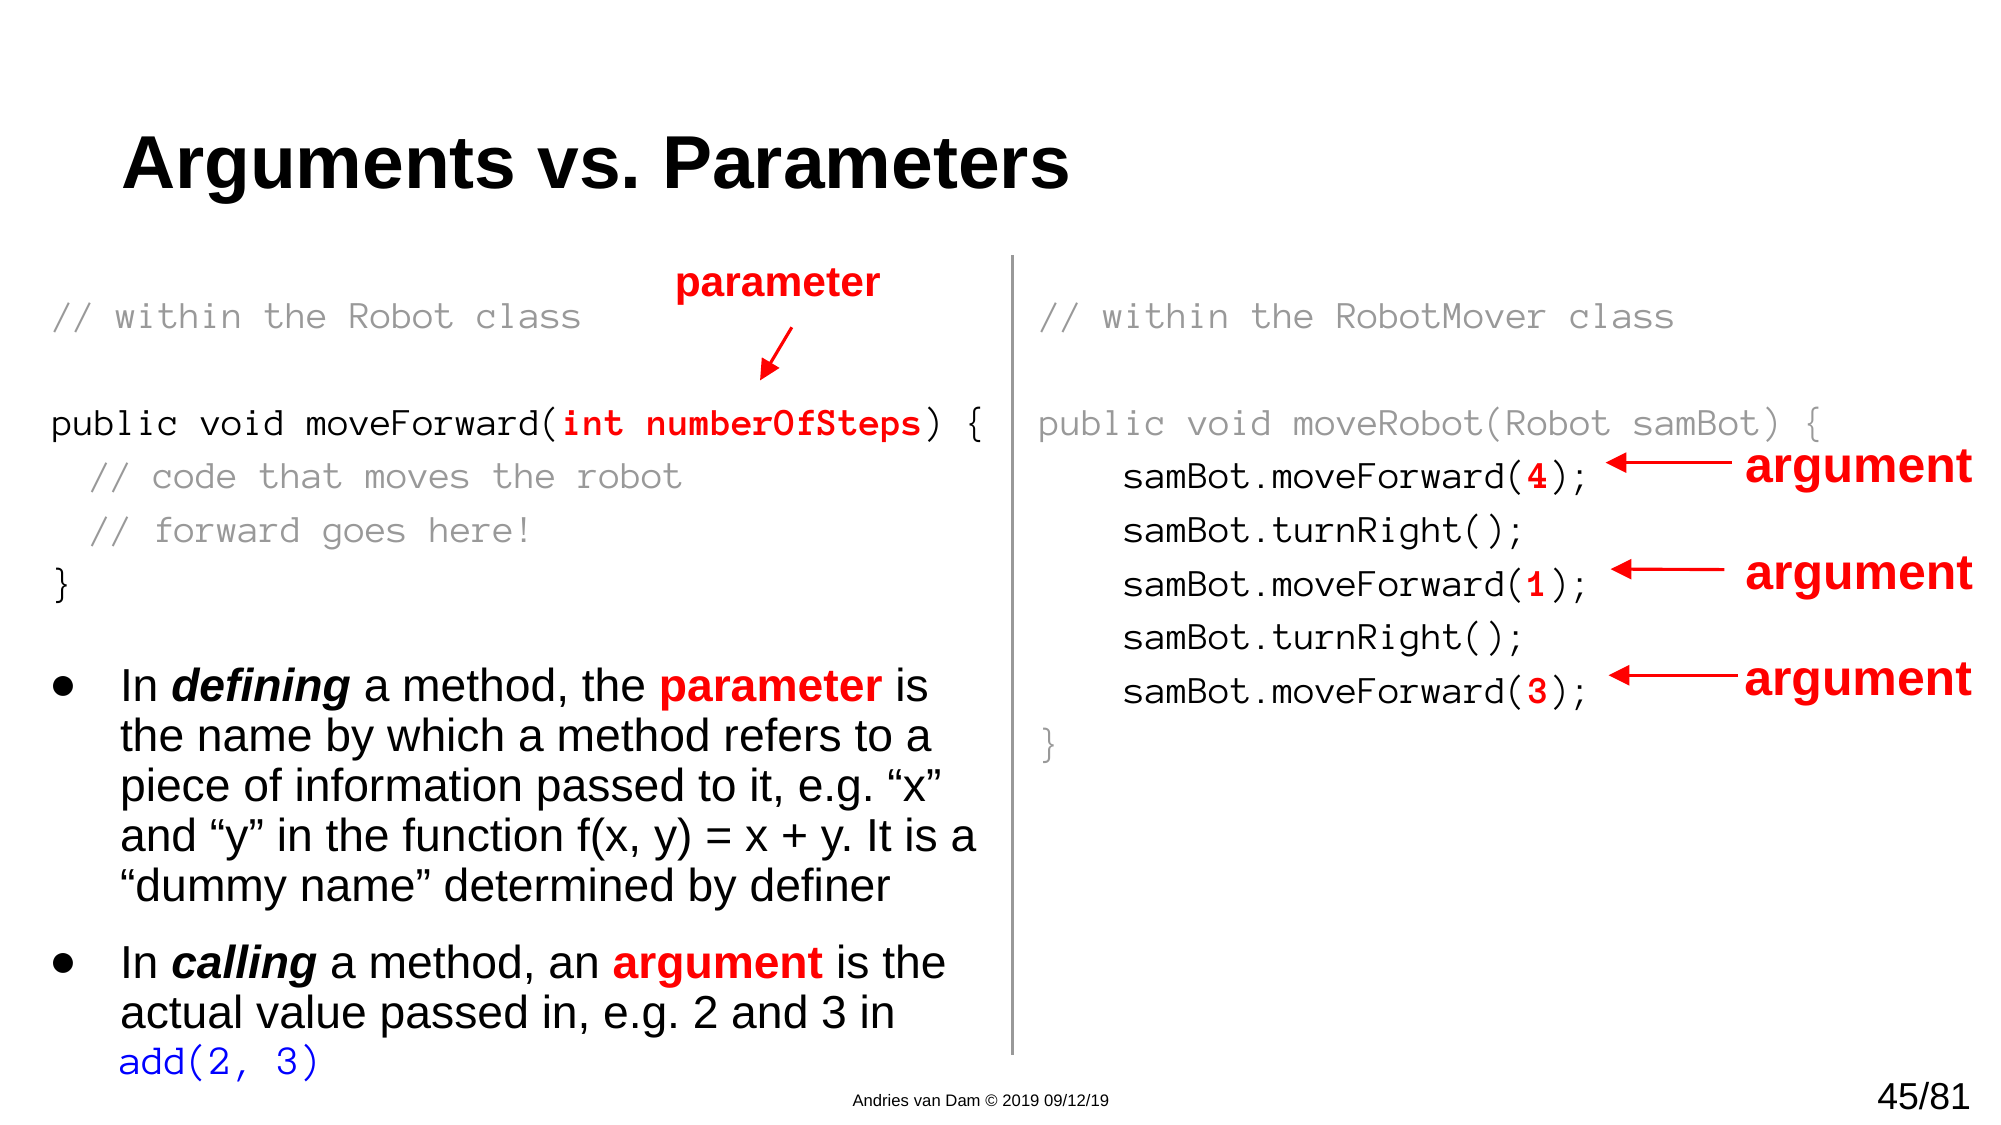

# Arguments vs. Parameters
parameter
// within the Robot class

public void moveForward(int numberOfSteps) {
	// code that moves the robot
	// forward goes here!
}
// within the RobotMover class

public void moveRobot(Robot samBot) {
    samBot.moveForward(4);
    samBot.turnRight();
    samBot.moveForward(1);
    samBot.turnRight();
    samBot.moveForward(3);
}
argument
argument
In defining a method, the parameter is the name by which a method refers to a piece of information passed to it, e.g. “x” and “y” in the function f(x, y) = x + y. It is a “dummy name” determined by definer
In calling a method, an argument is the actual value passed in, e.g. 2 and 3 in add(2, 3)
argument